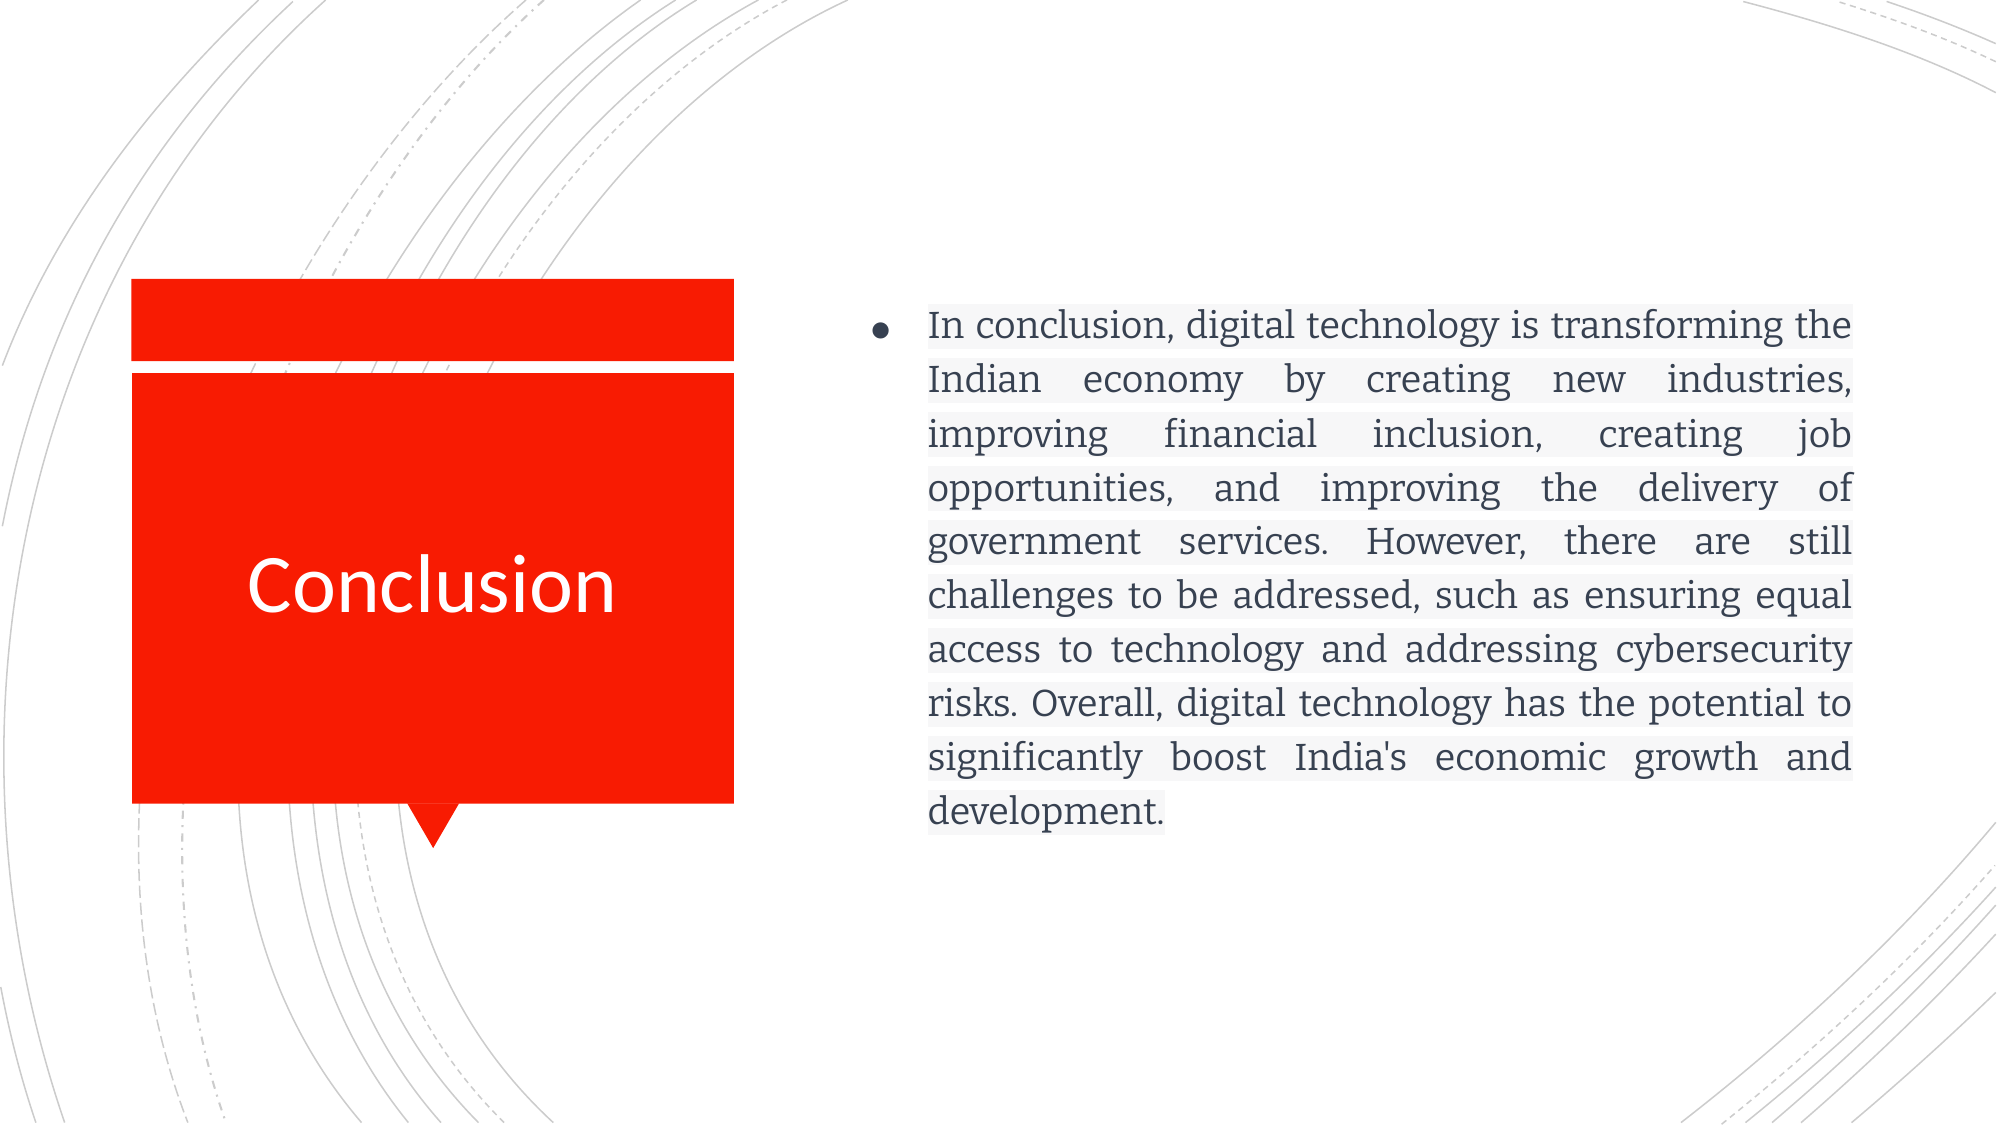

In conclusion, digital technology is transforming the Indian economy by creating new industries, improving financial inclusion, creating job opportunities, and improving the delivery of government services. However, there are still challenges to be addressed, such as ensuring equal access to technology and addressing cybersecurity risks. Overall, digital technology has the potential to significantly boost India's economic growth and development.
# Conclusion